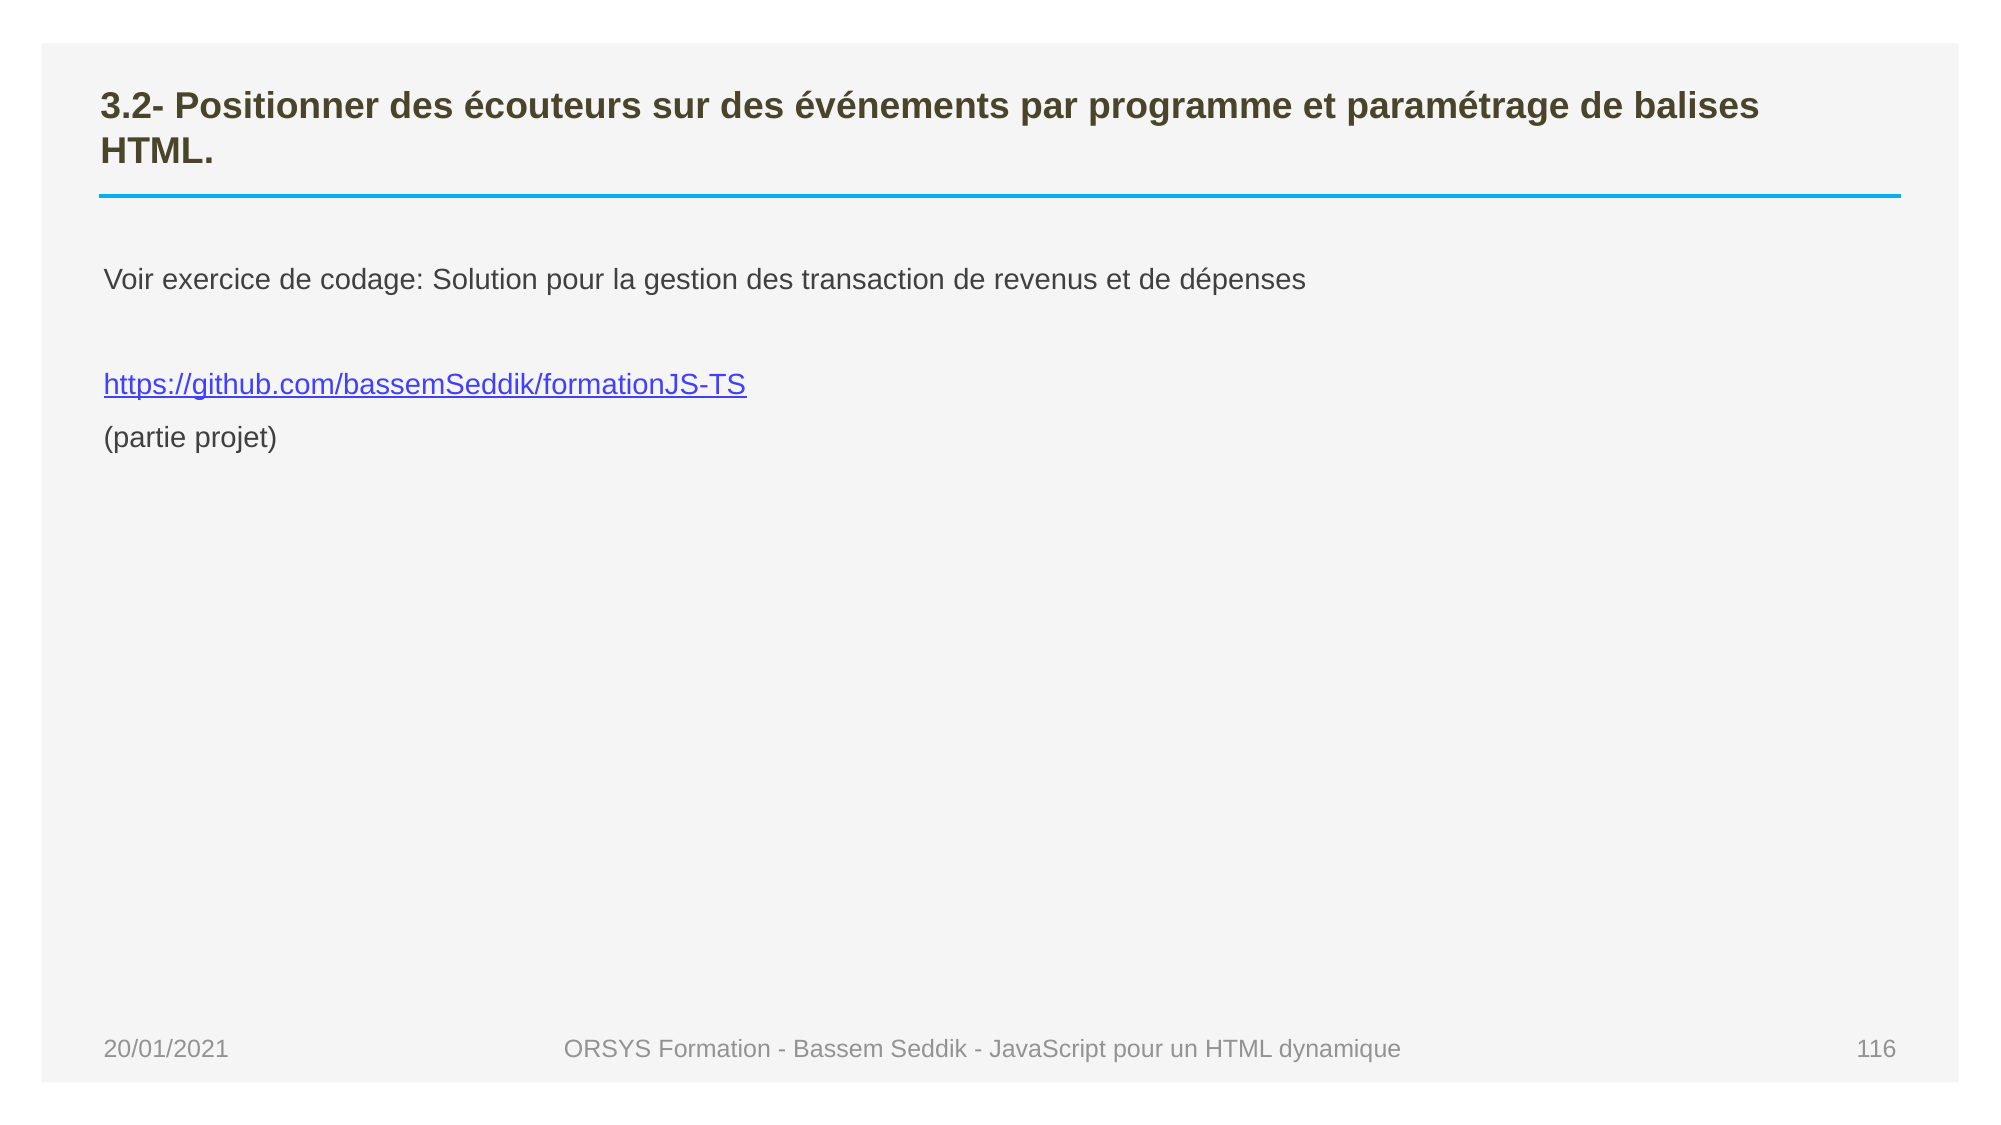

# 3.2- Positionner des écouteurs sur des événements par programme et paramétrage de balises HTML.
Voir exercice de codage: Solution pour la gestion des transaction de revenus et de dépenses

https://github.com/bassemSeddik/formationJS-TS
(partie projet)

20/01/2021
ORSYS Formation - Bassem Seddik - JavaScript pour un HTML dynamique
116